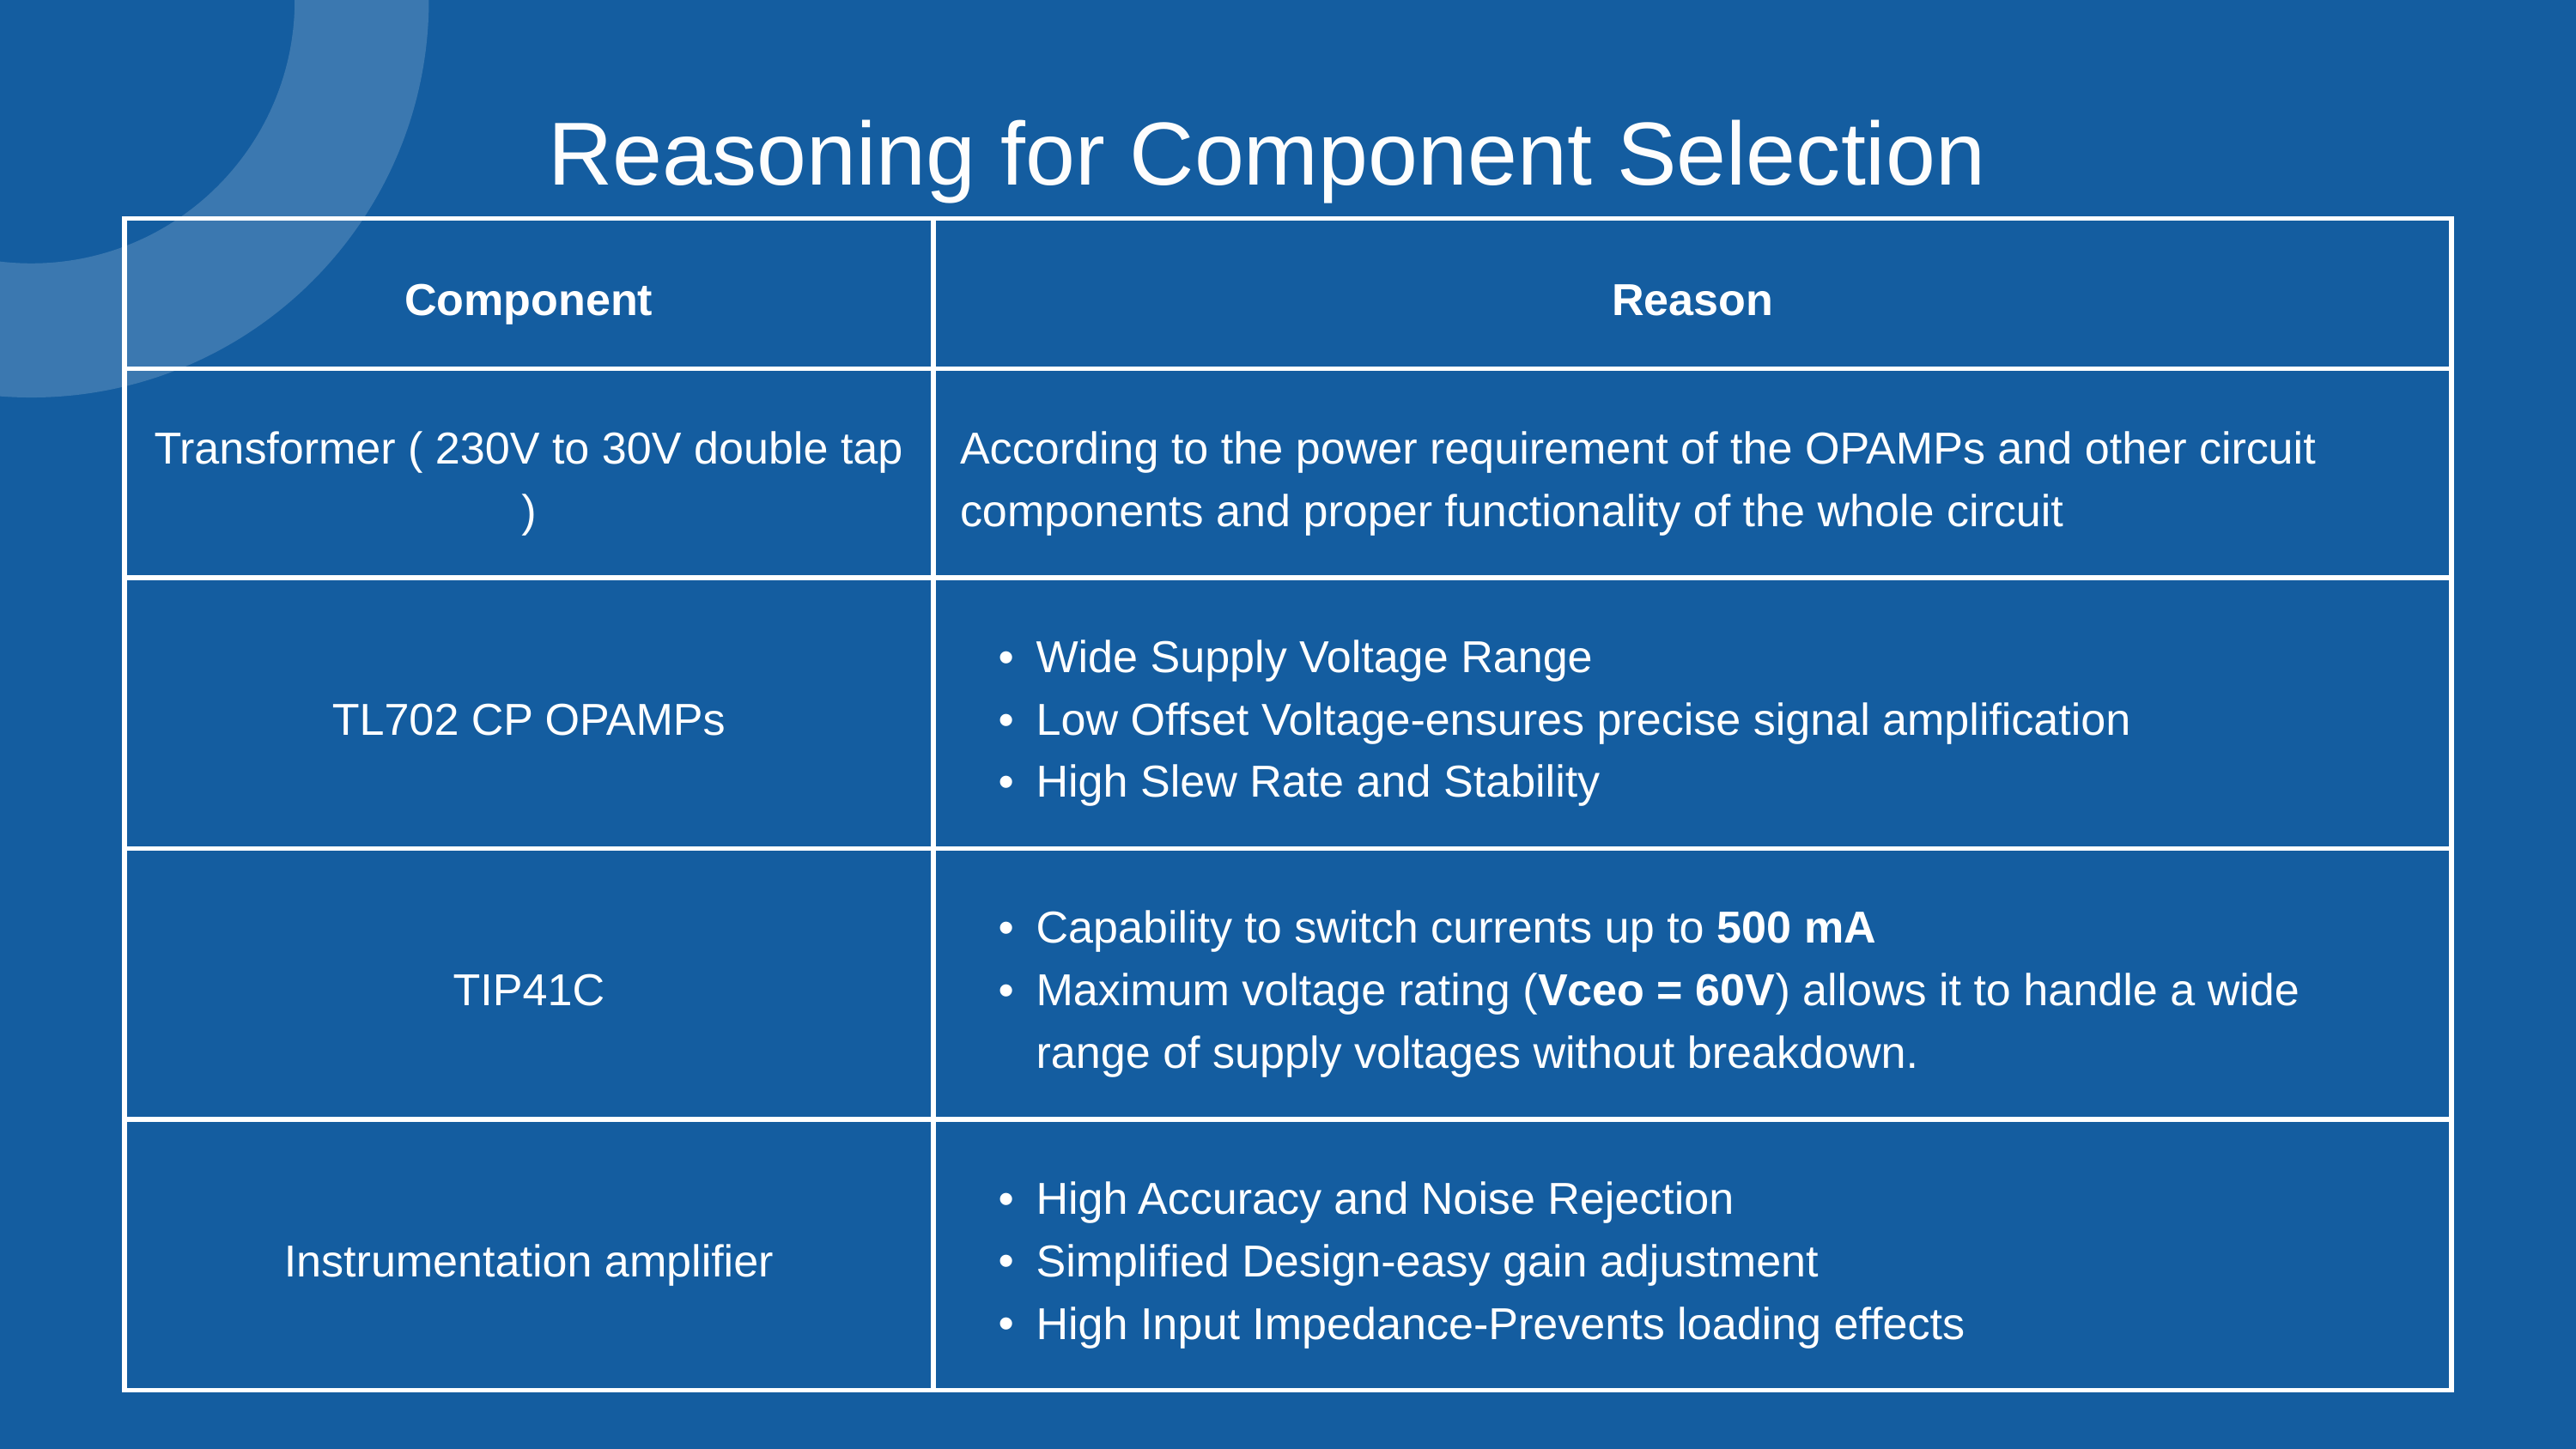

Reasoning for Component Selection
| Component | Reason |
| --- | --- |
| Transformer ( 230V to 30V double tap ) | According to the power requirement of the OPAMPs and other circuit components and proper functionality of the whole circuit |
| TL702 CP OPAMPs | Wide Supply Voltage Range Low Offset Voltage-ensures precise signal amplification High Slew Rate and Stability |
| TIP41C | Capability to switch currents up to 500 mA Maximum voltage rating (Vceo = 60V) allows it to handle a wide range of supply voltages without breakdown. |
| Instrumentation amplifier | High Accuracy and Noise Rejection Simplified Design-easy gain adjustment High Input Impedance-Prevents loading effects |